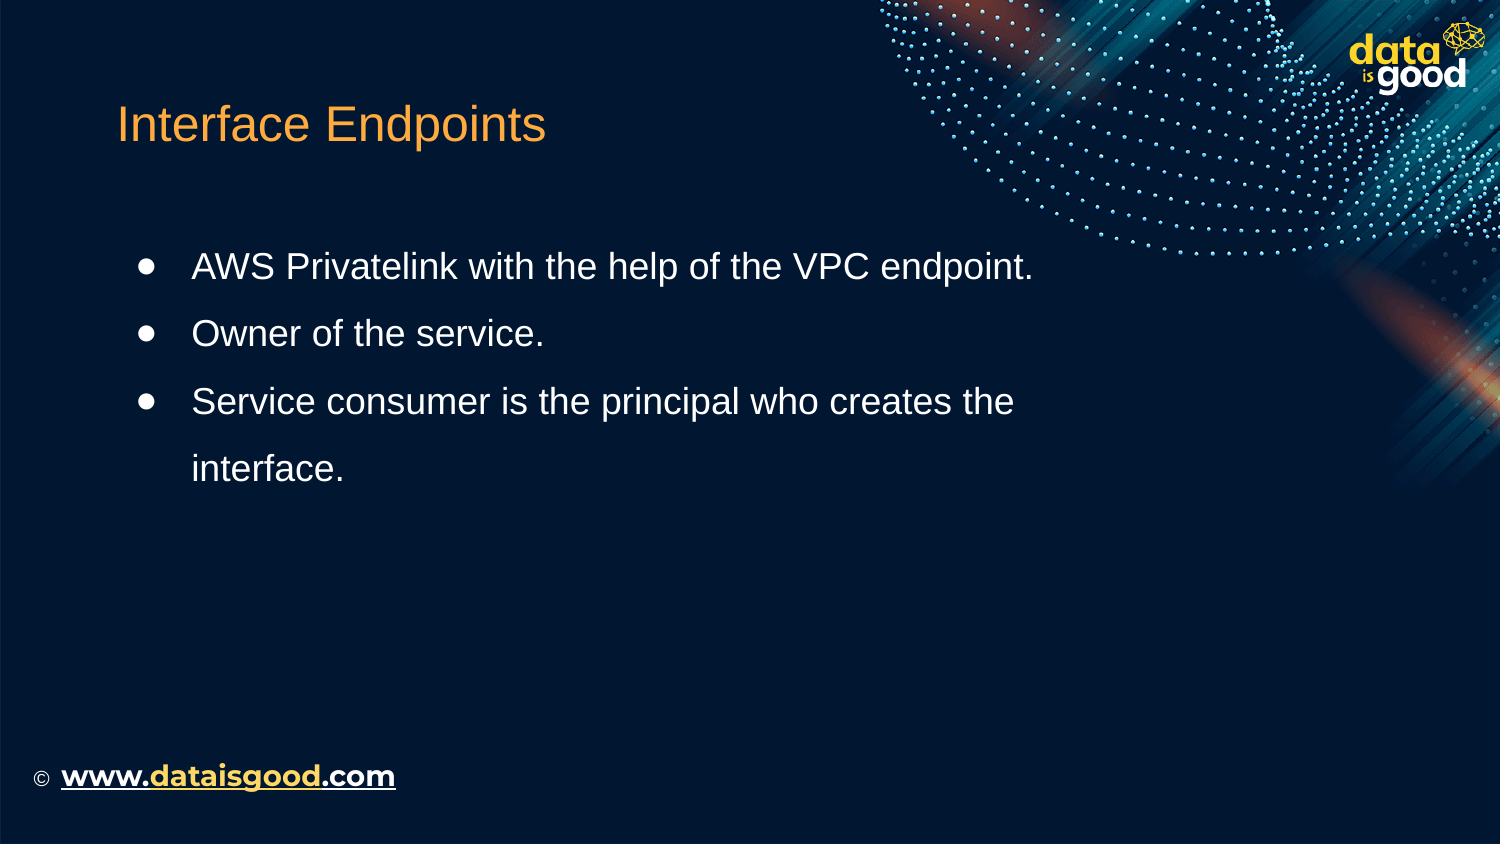

# Interface Endpoints
AWS Privatelink with the help of the VPC endpoint.
Owner of the service.
Service consumer is the principal who creates the interface.